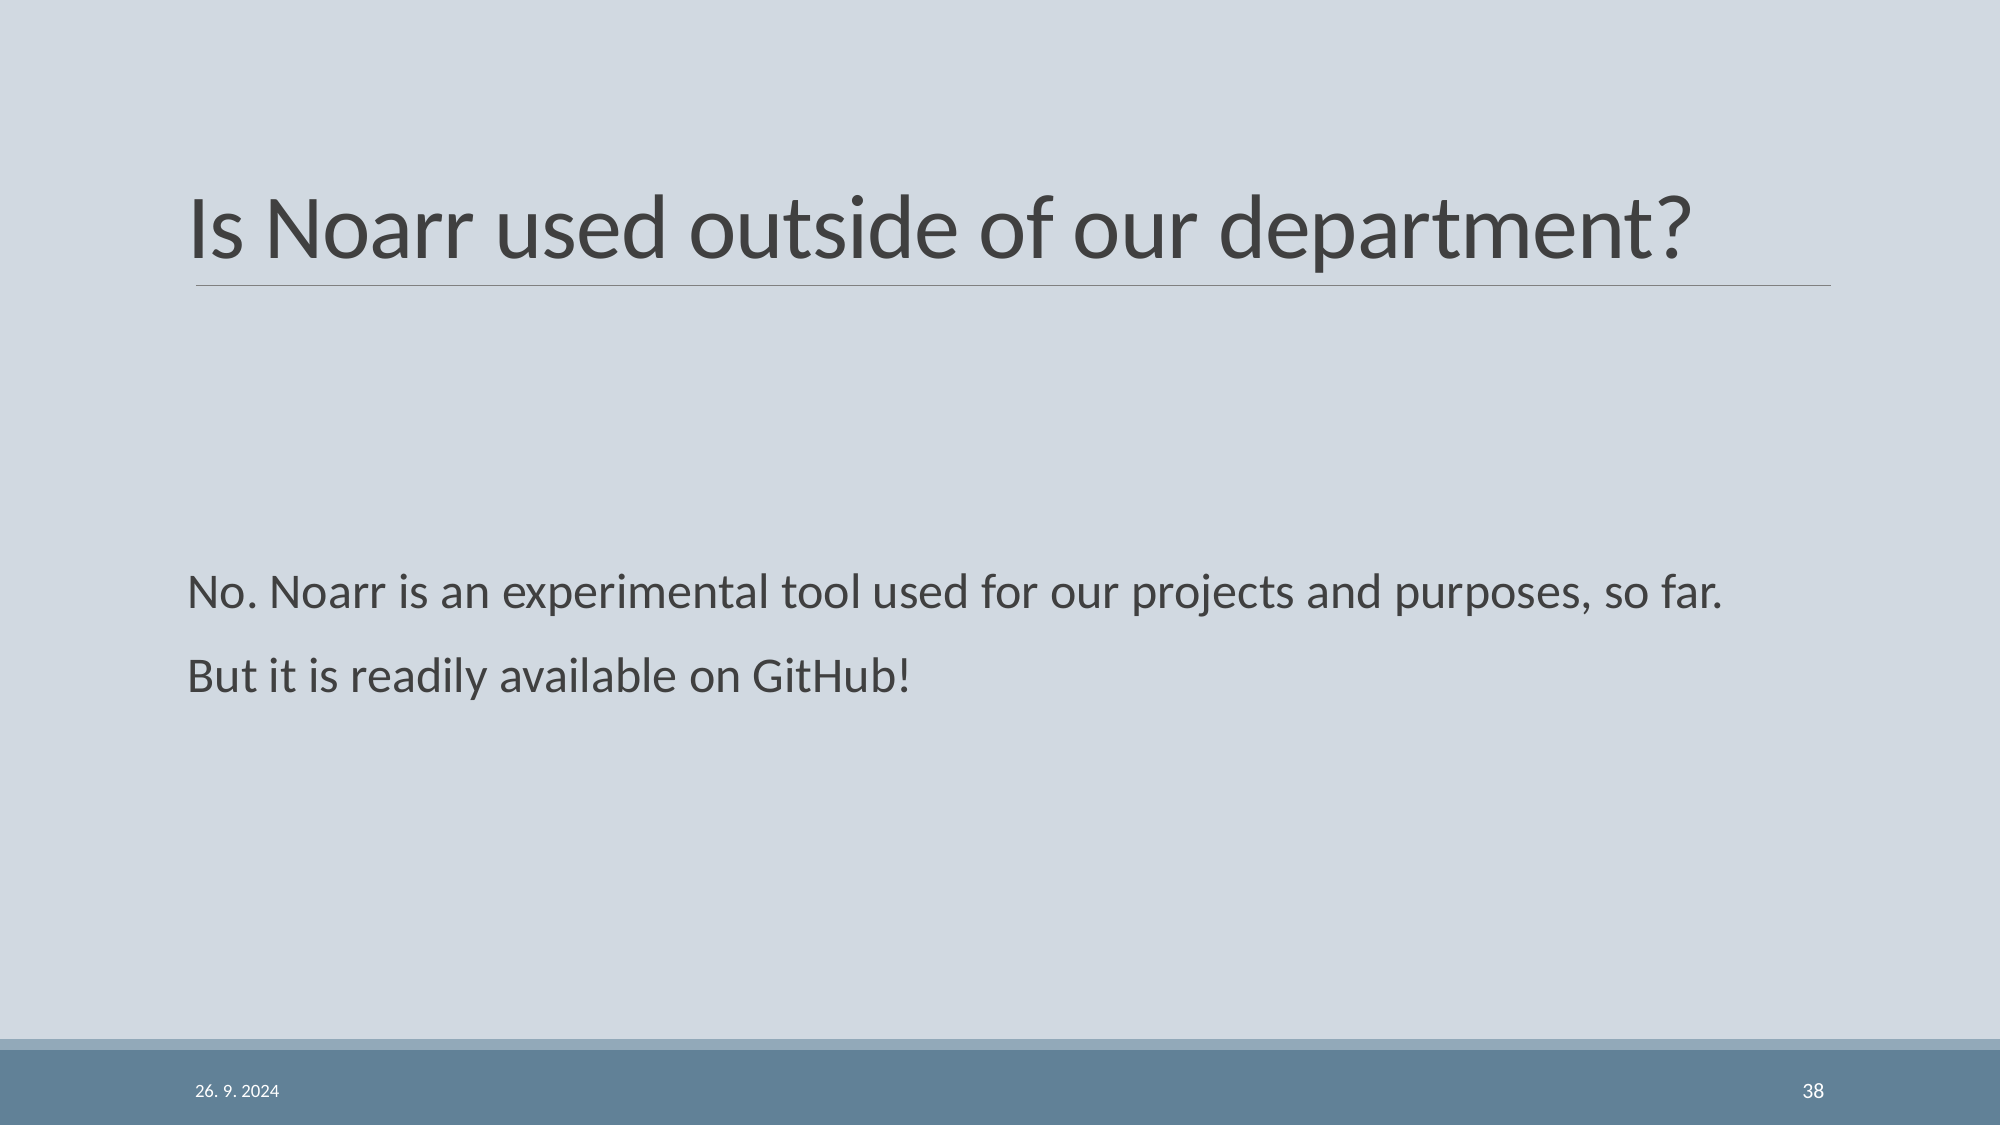

# Is Noarr used outside of our department?

No. Noarr is an experimental tool used for our projects and purposes, so far.
But it is readily available on GitHub!
26. 9. 2024
38